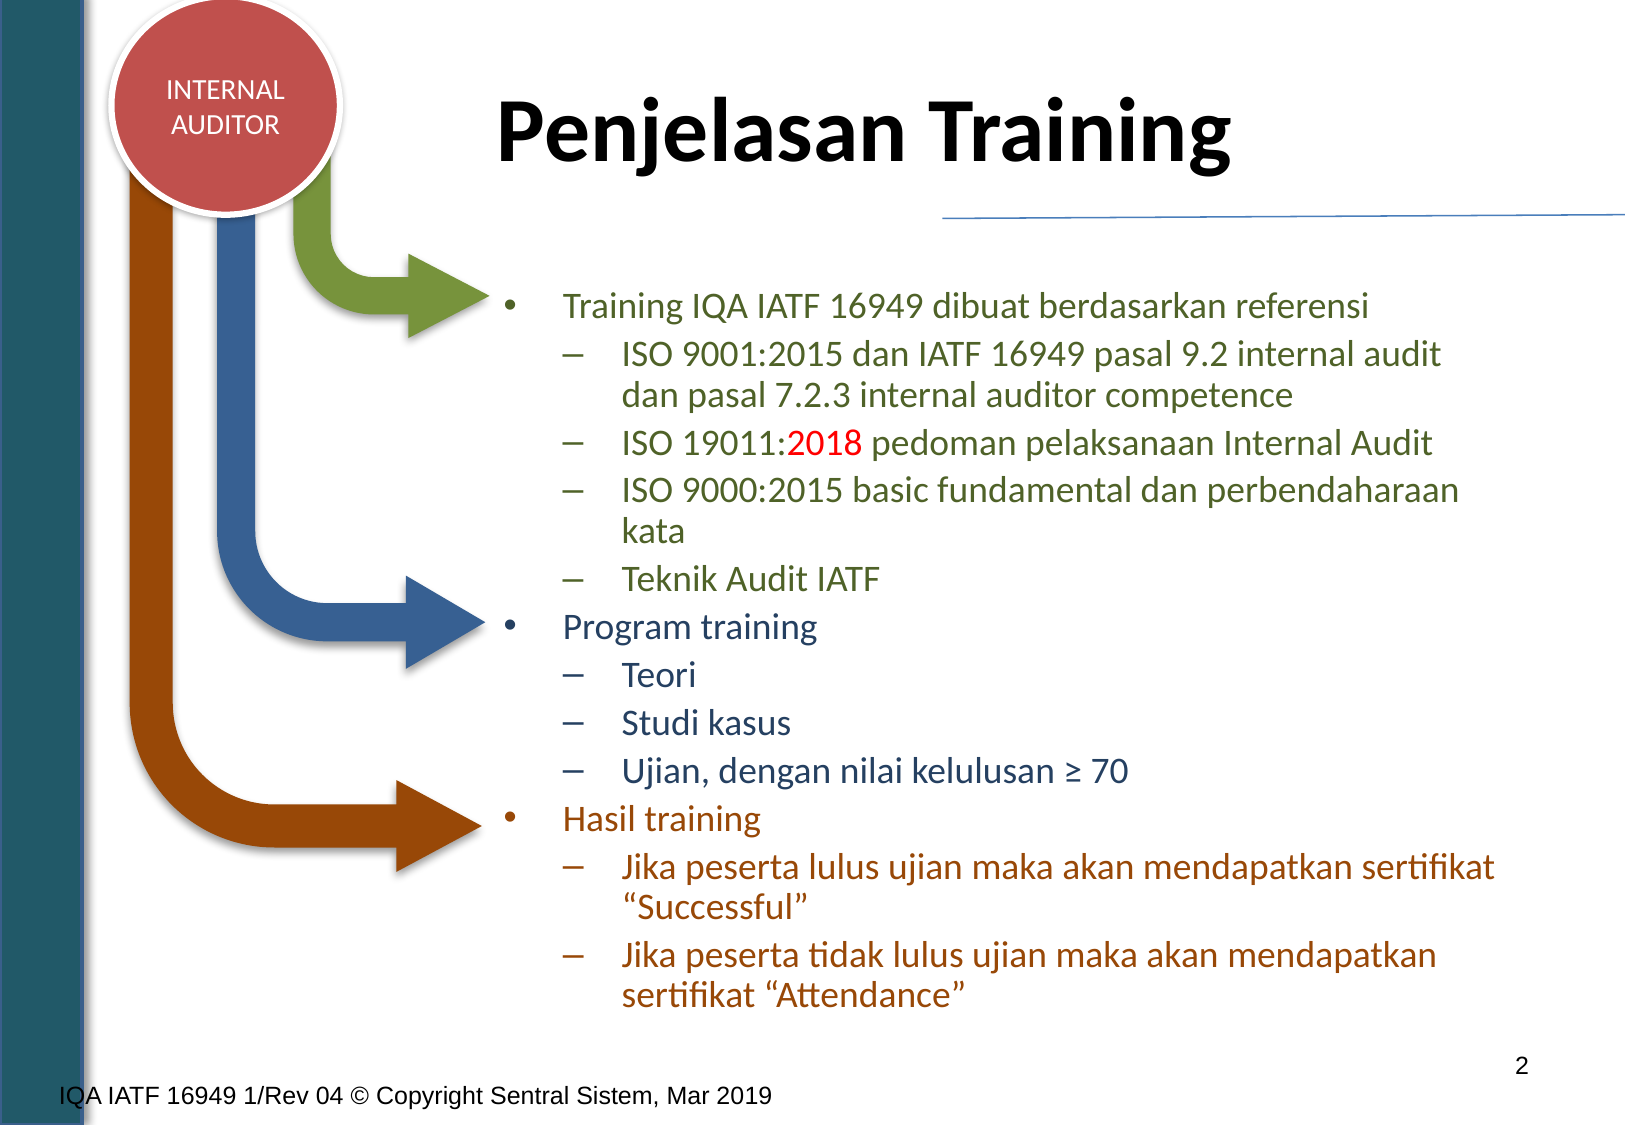

INTERNAL AUDITOR

# Penjelasan Training

Training IQA IATF 16949 dibuat berdasarkan referensi
ISO 9001:2015 dan IATF 16949 pasal 9.2 internal audit dan pasal 7.2.3 internal auditor competence
ISO 19011:2018 pedoman pelaksanaan Internal Audit
ISO 9000:2015 basic fundamental dan perbendaharaan kata
Teknik Audit IATF
Program training
Teori
Studi kasus
Ujian, dengan nilai kelulusan ≥ 70
Hasil training
Jika peserta lulus ujian maka akan mendapatkan sertifikat “Successful”
Jika peserta tidak lulus ujian maka akan mendapatkan sertifikat “Attendance”
2
IQA IATF 16949 1/Rev 04 © Copyright Sentral Sistem, Mar 2019